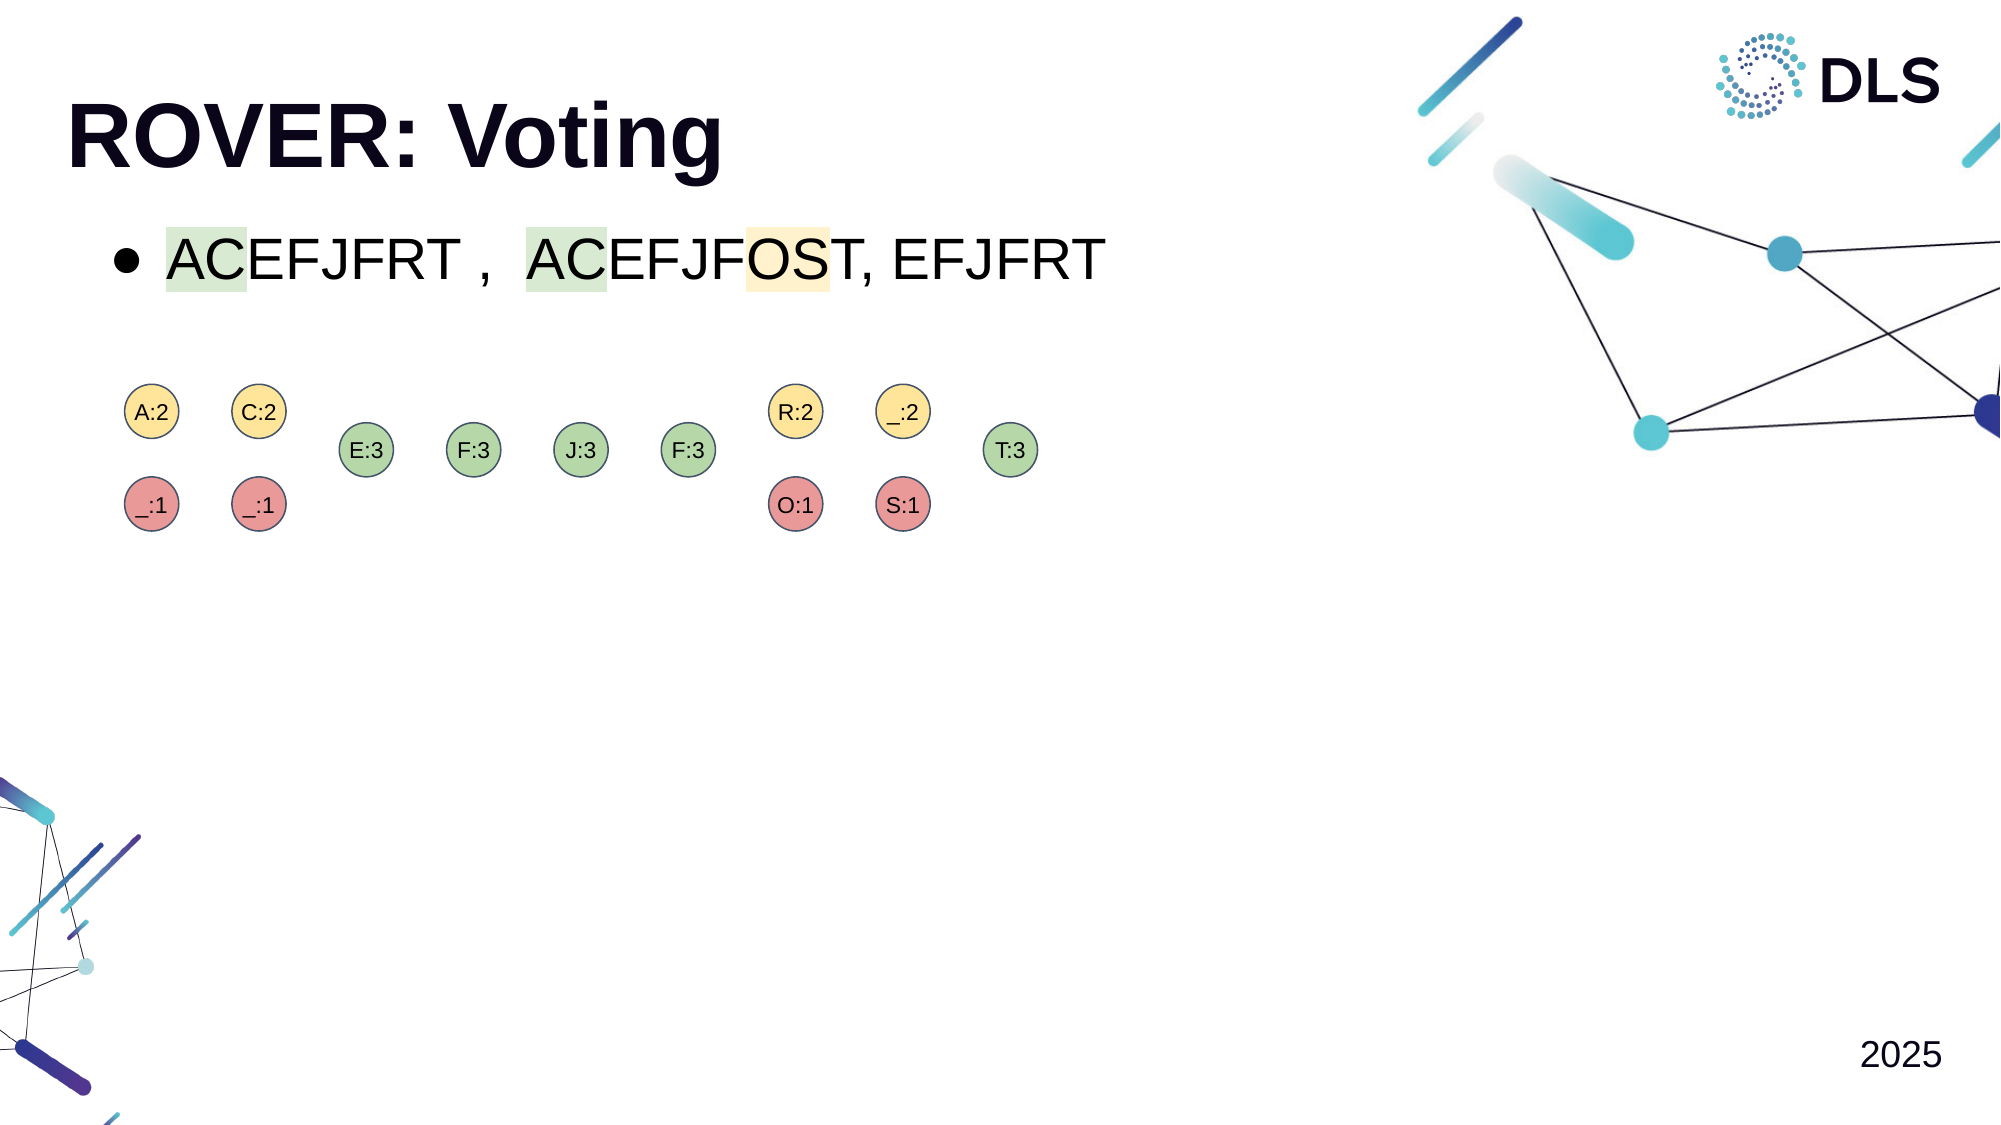

# ROVER: Voting
ACEFJFRT ,  ACEFJFOST, EFJFRT
R:2
_:2
A:2
C:2
E:3
F:3
J:3
F:3
T:3
O:1
S:1
_:1
_:1
2025